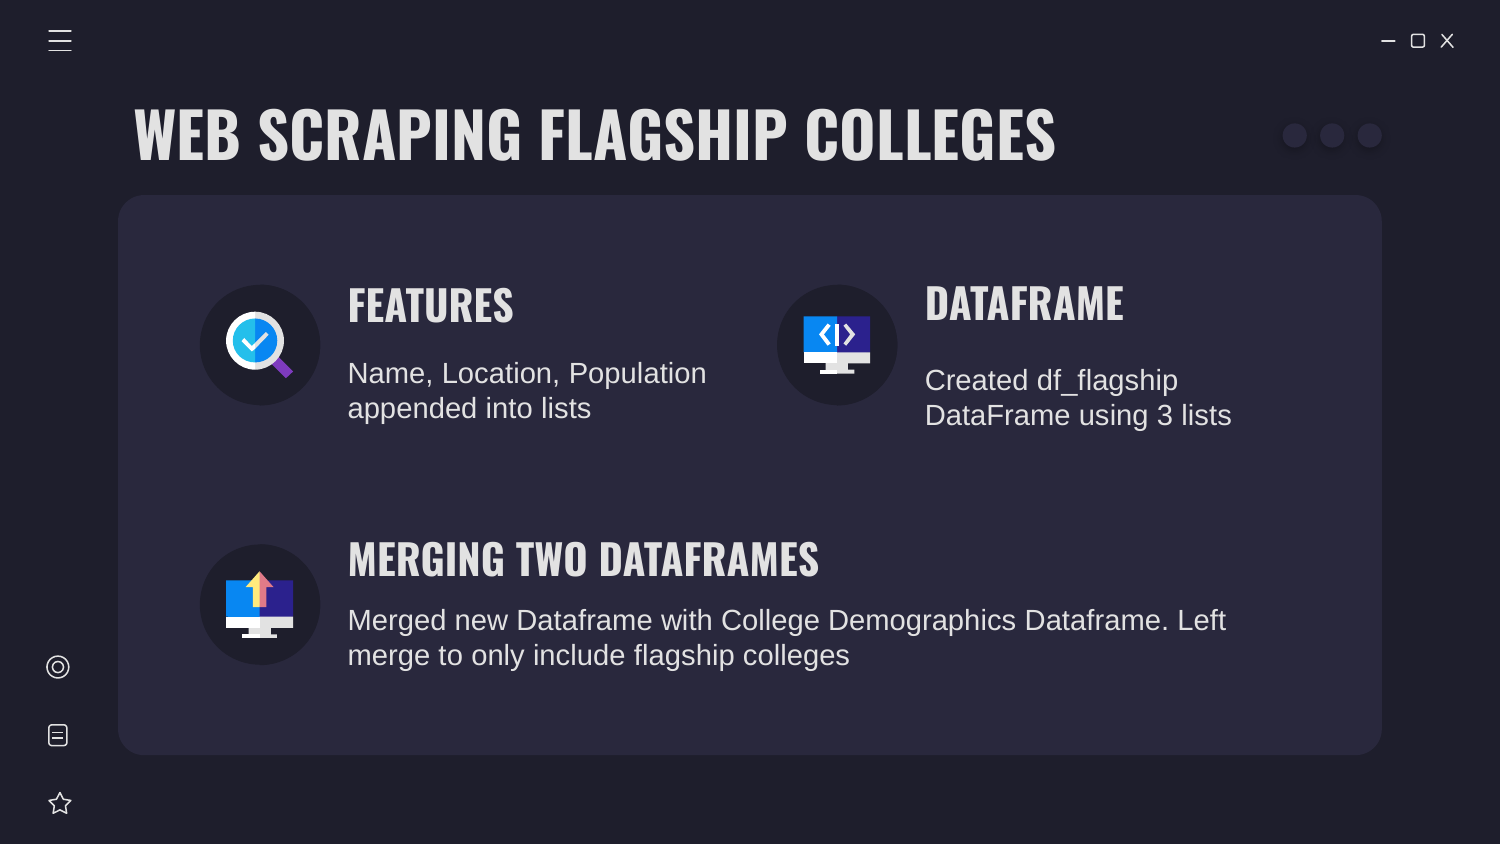

WEB SCRAPING FLAGSHIP COLLEGES

DATAFRAME
# FEATURES

Created df_flagship DataFrame using 3 lists
Name, Location, Population appended into lists
MERGING TWO DATAFRAMES

Merged new Dataframe with College Demographics Dataframe. Left merge to only include flagship colleges